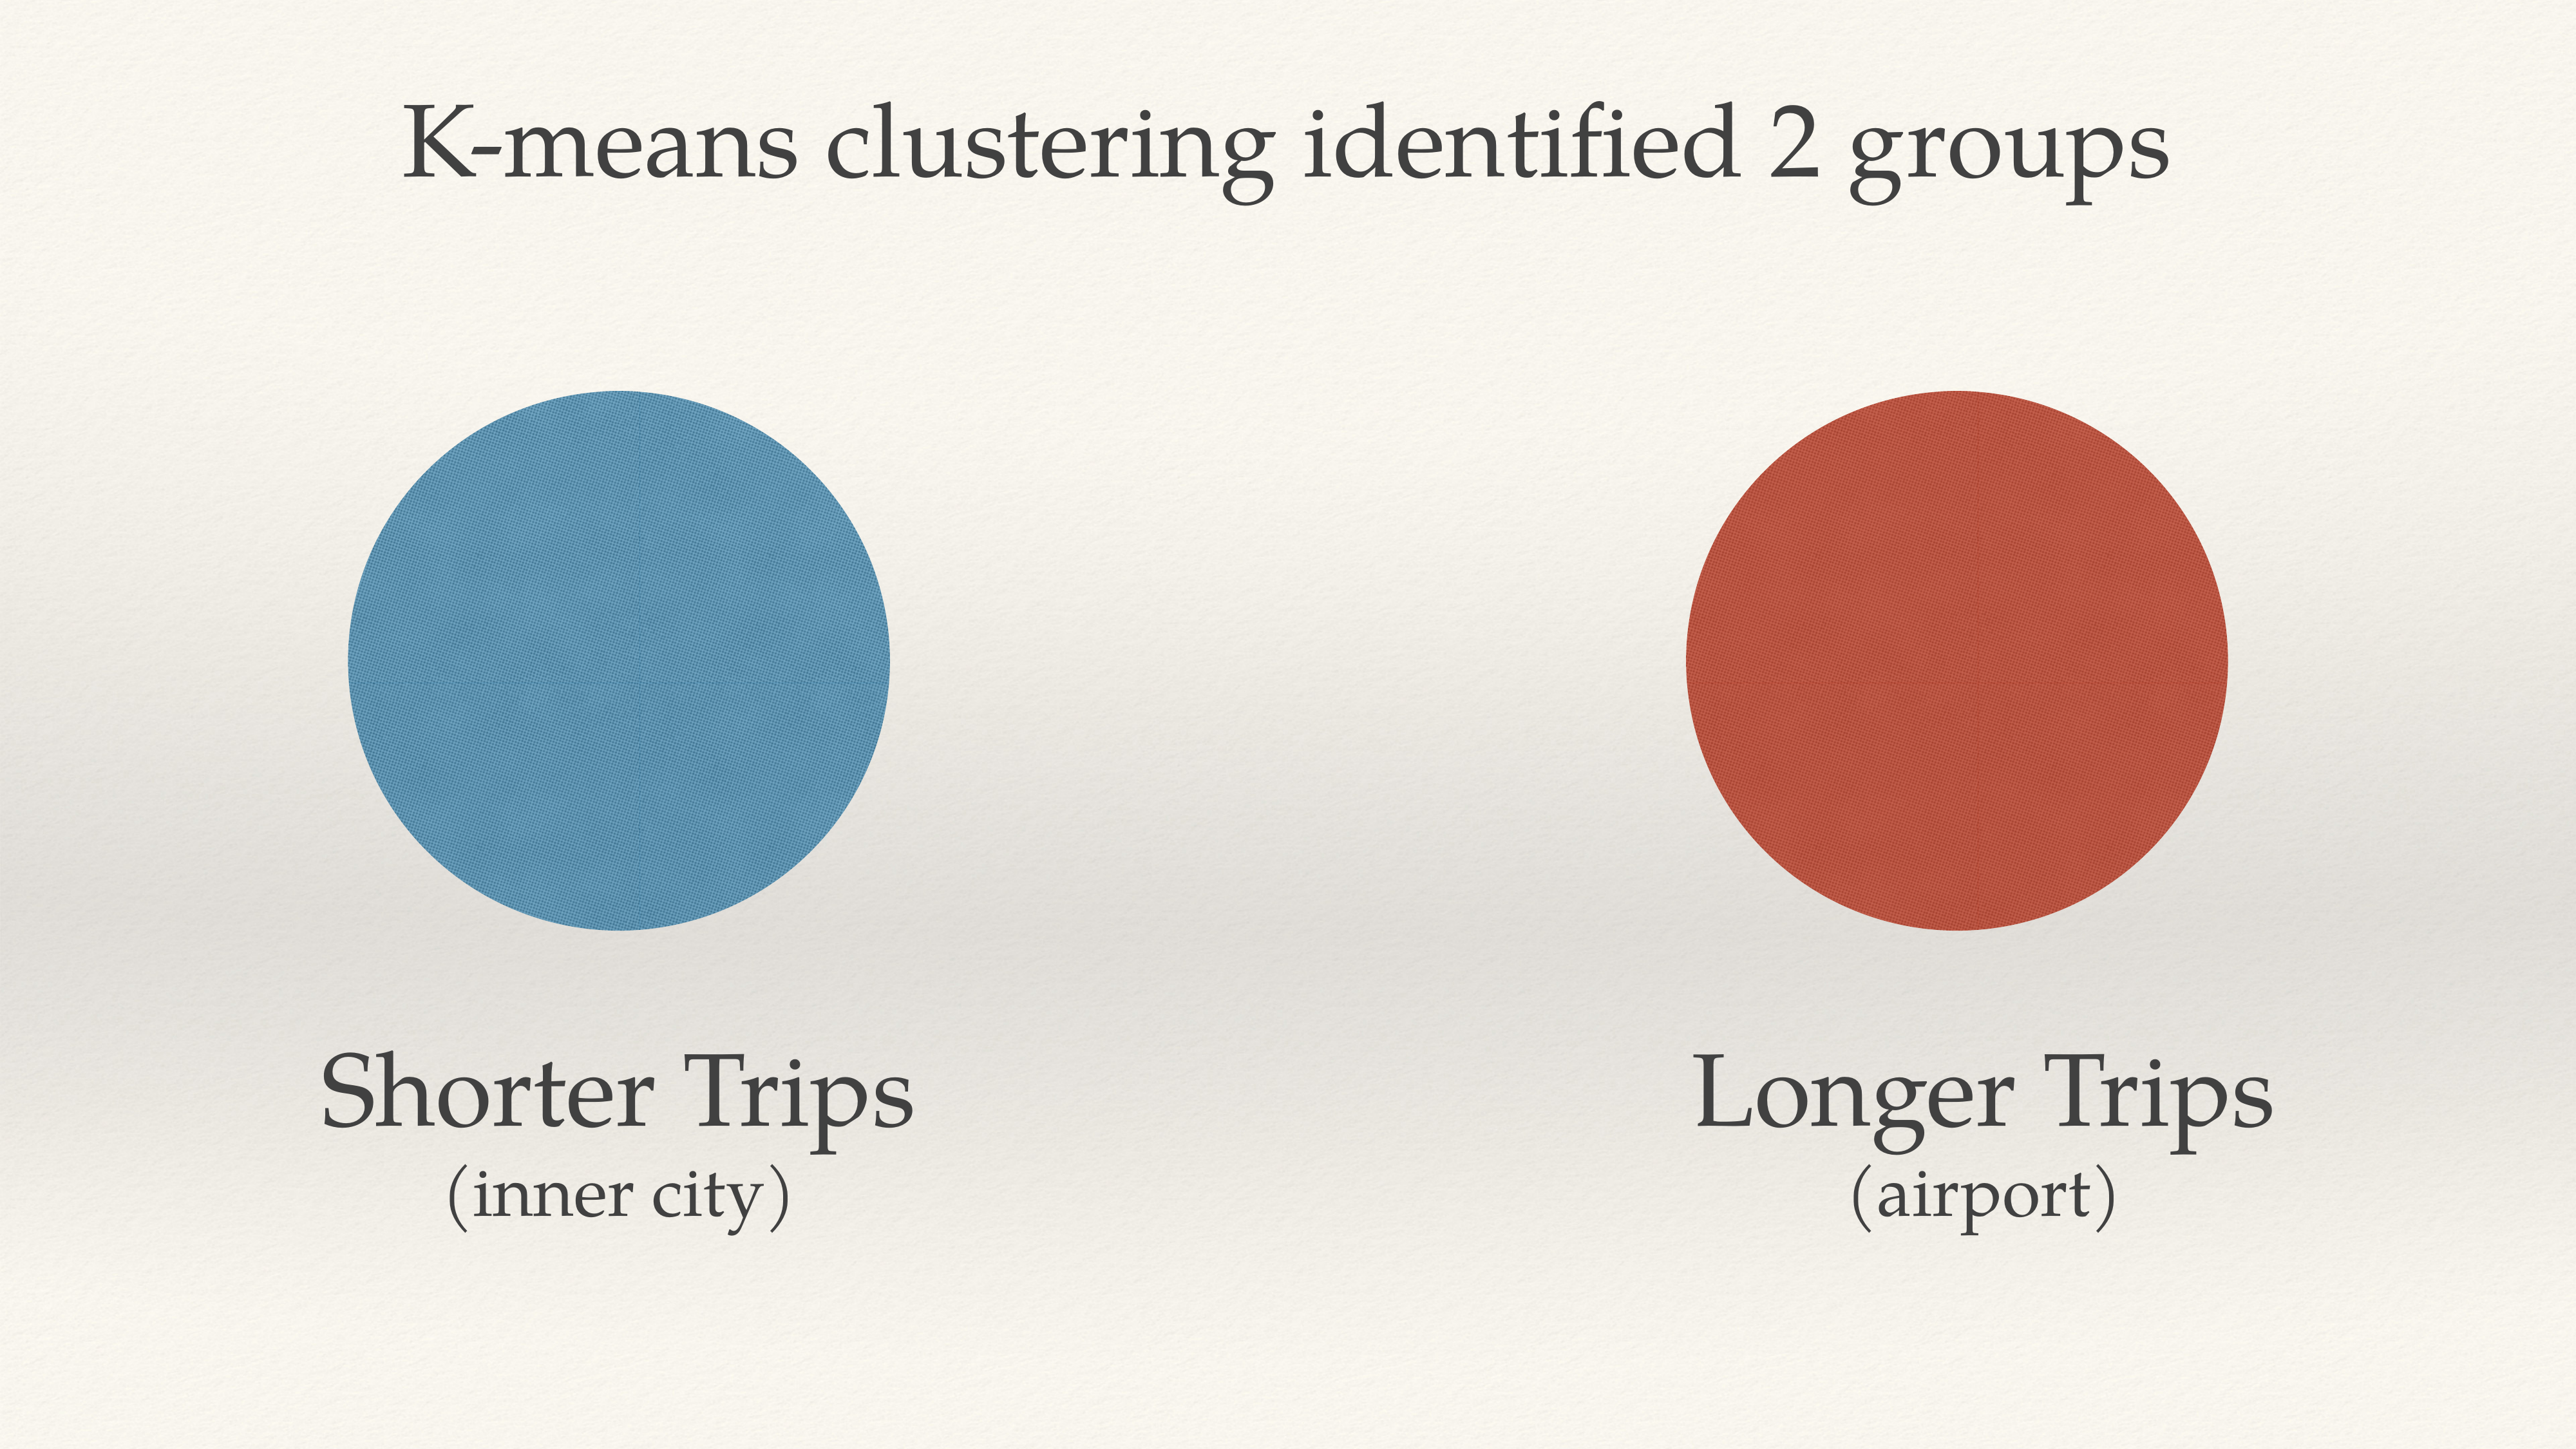

K-means clustering identified 2 groups

Longer Trips
(airport)
Shorter Trips
(inner city)